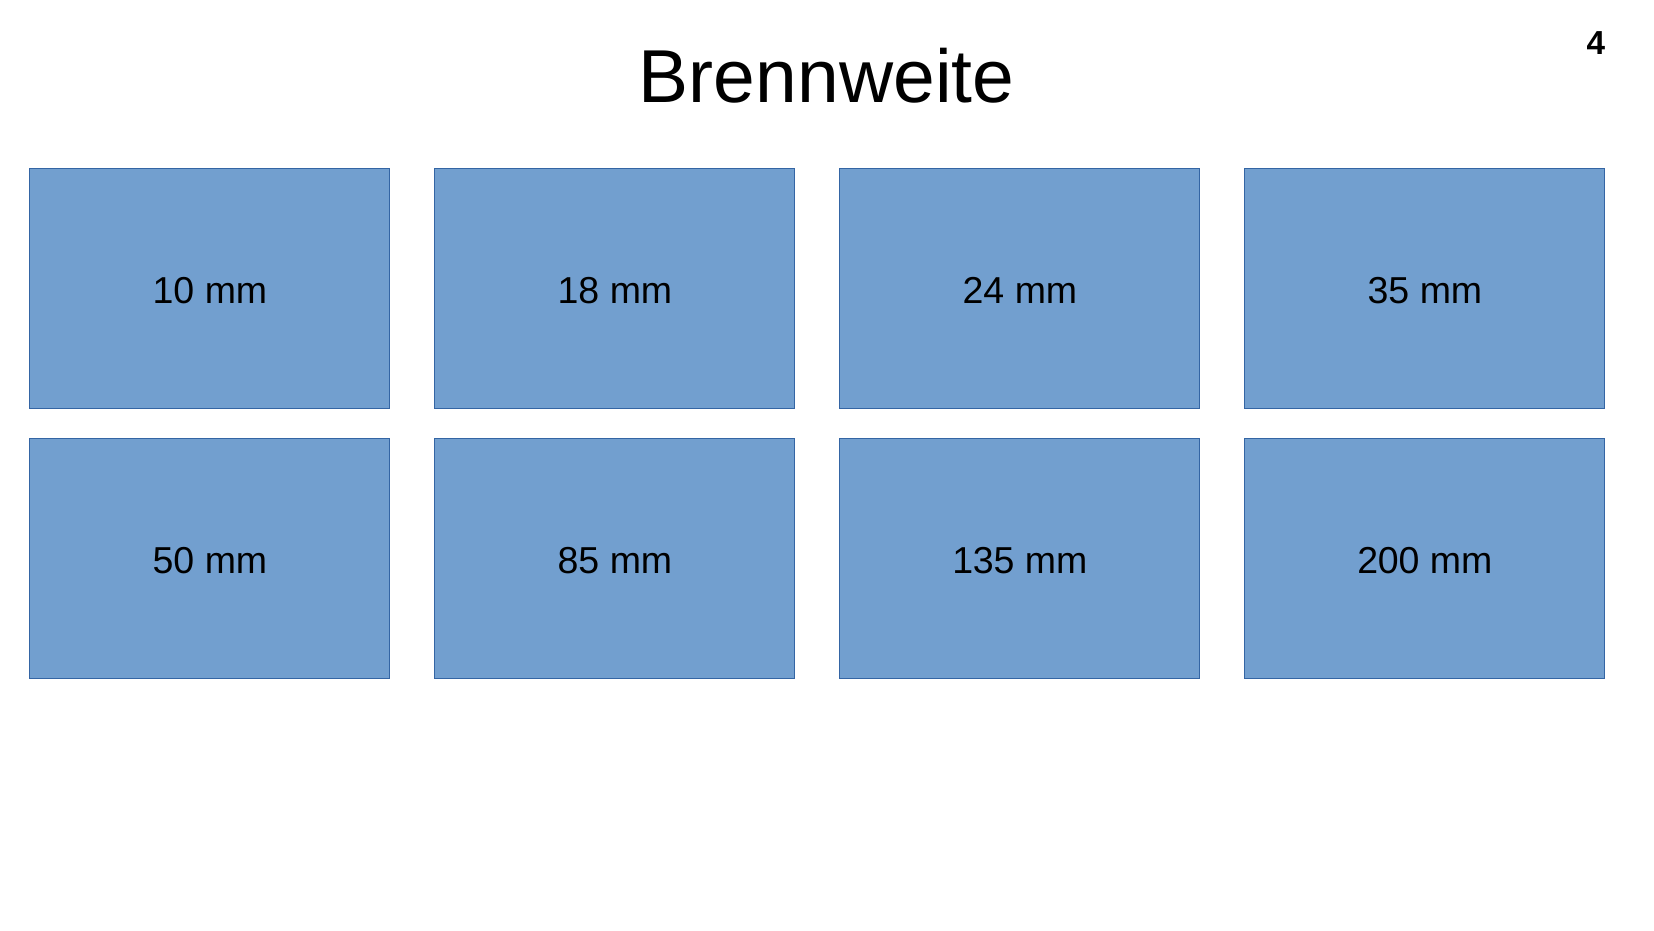

Brennweite
10 mm
18 mm
24 mm
35 mm
50 mm
85 mm
135 mm
200 mm